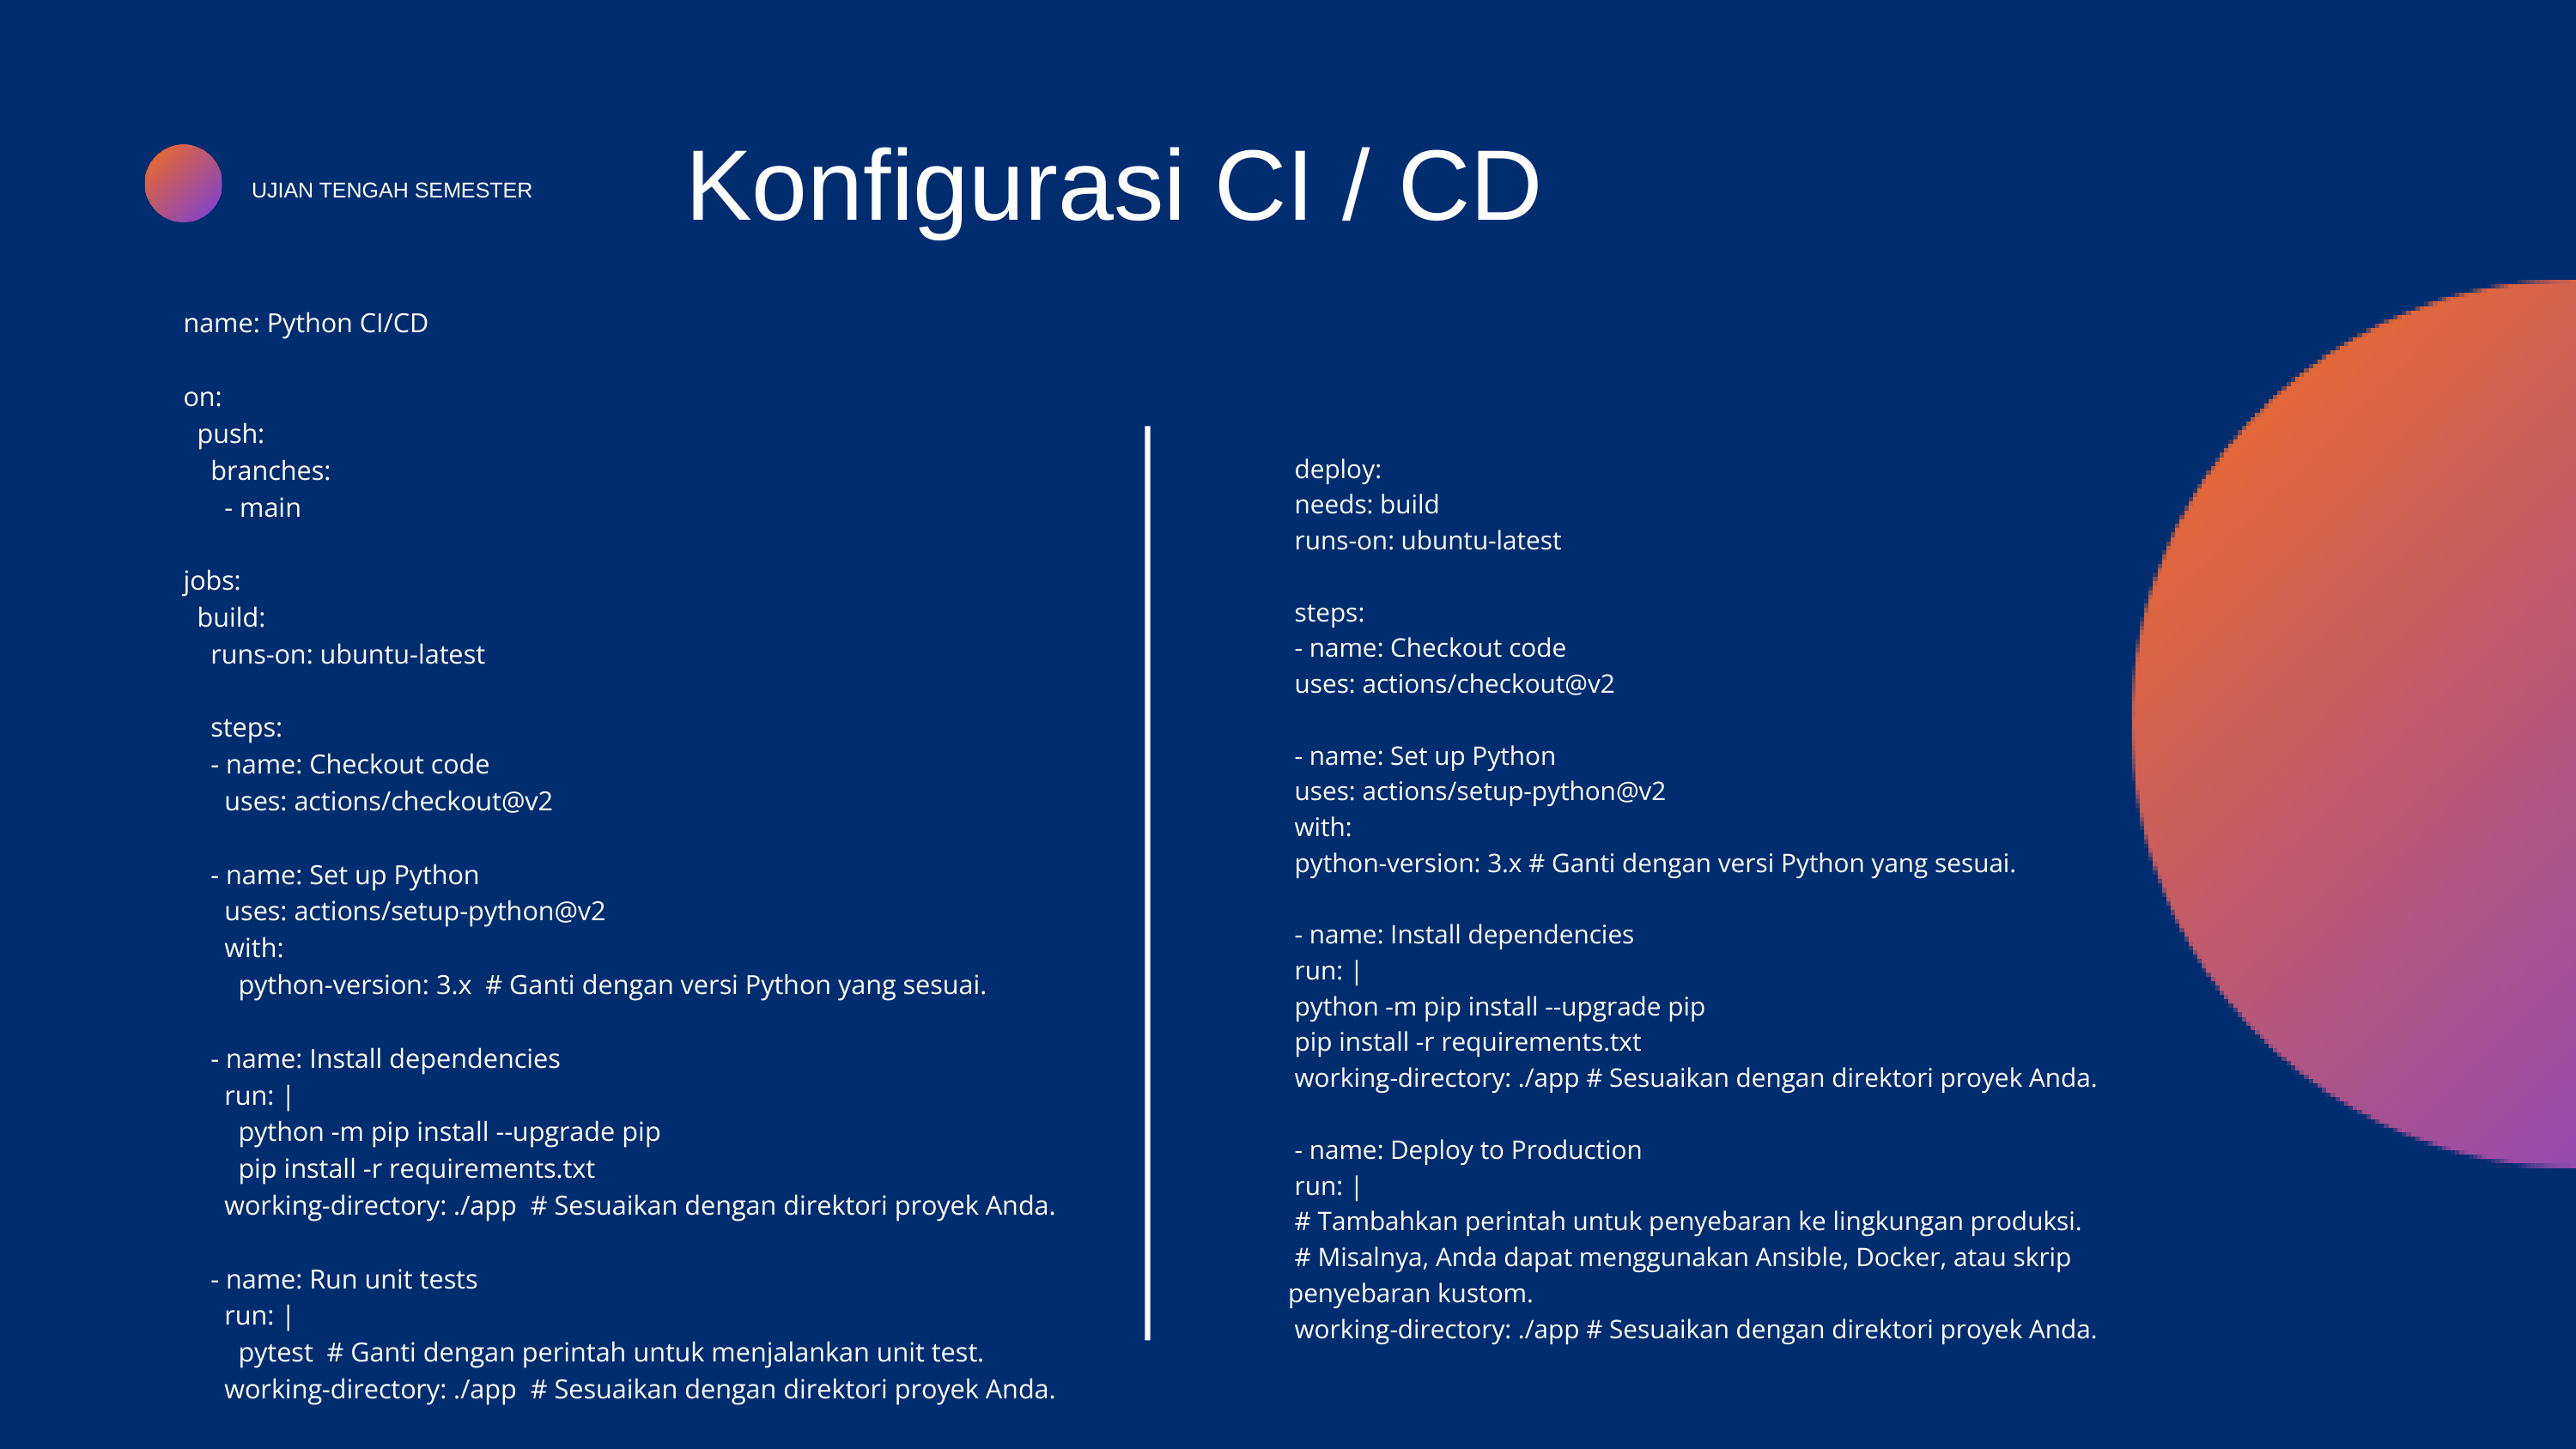

Konfigurasi CI / CD

UJIAN TENGAH SEMESTER

name: Python CI/CD

on:
  push:
    branches:
      - main

jobs:
  build:
    runs-on: ubuntu-latest

    steps:
    - name: Checkout code
      uses: actions/checkout@v2

    - name: Set up Python
      uses: actions/setup-python@v2
      with:
        python-version: 3.x  # Ganti dengan versi Python yang sesuai.

    - name: Install dependencies
      run: |
        python -m pip install --upgrade pip
        pip install -r requirements.txt
      working-directory: ./app  # Sesuaikan dengan direktori proyek Anda.

    - name: Run unit tests
      run: |
        pytest  # Ganti dengan perintah untuk menjalankan unit test.
      working-directory: ./app  # Sesuaikan dengan direktori proyek Anda.

 deploy:
 needs: build
 runs-on: ubuntu-latest

 steps:
 - name: Checkout code
 uses: actions/checkout@v2

 - name: Set up Python
 uses: actions/setup-python@v2
 with:
 python-version: 3.x # Ganti dengan versi Python yang sesuai.

 - name: Install dependencies
 run: |
 python -m pip install --upgrade pip
 pip install -r requirements.txt
 working-directory: ./app # Sesuaikan dengan direktori proyek Anda.

 - name: Deploy to Production
 run: |
 # Tambahkan perintah untuk penyebaran ke lingkungan produksi.
 # Misalnya, Anda dapat menggunakan Ansible, Docker, atau skrip penyebaran kustom.
 working-directory: ./app # Sesuaikan dengan direktori proyek Anda.